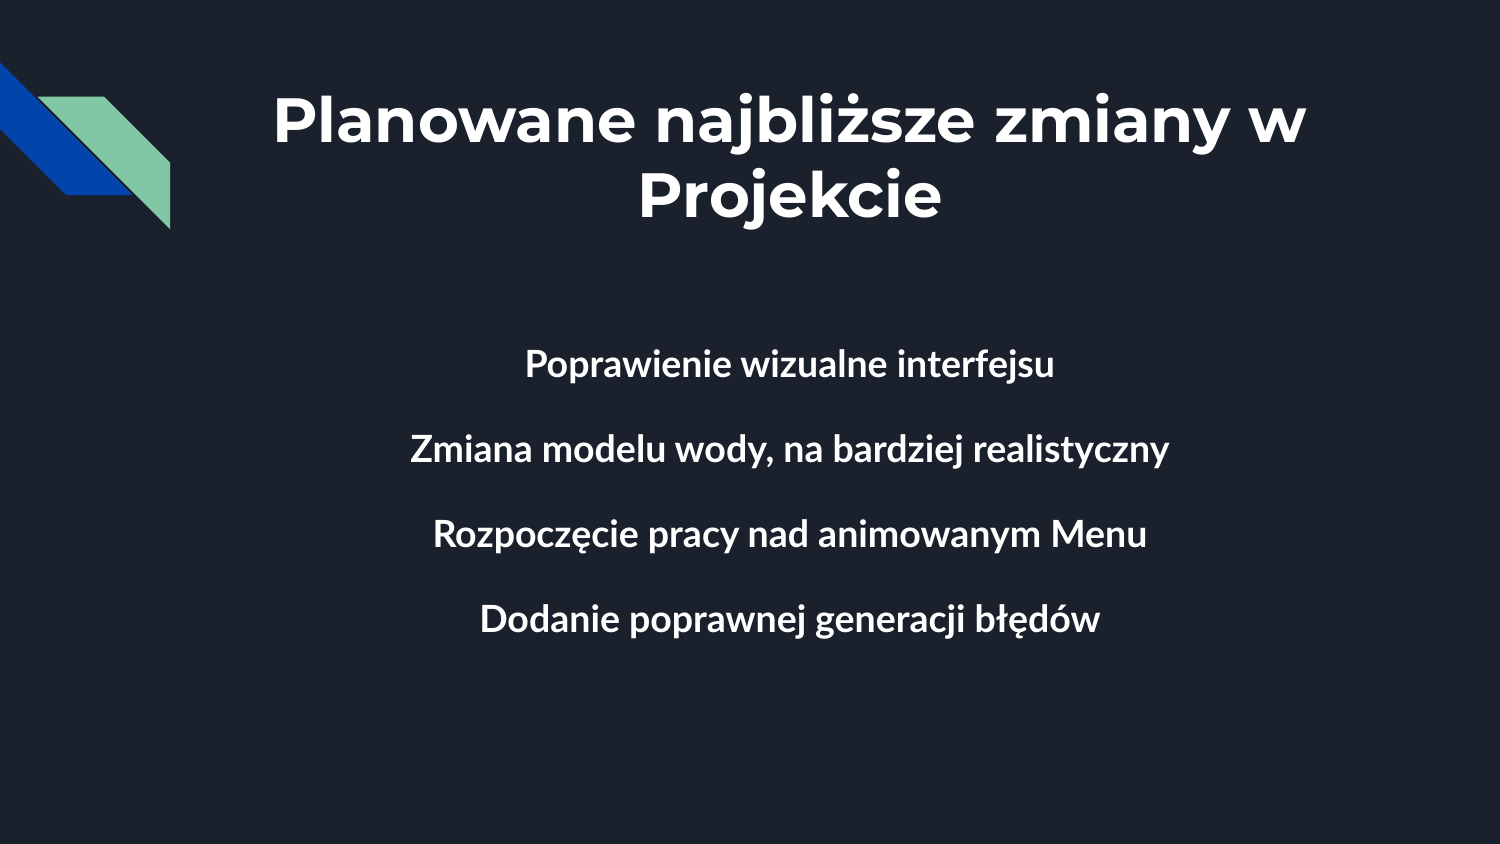

# Planowane najbliższe zmiany w Projekcie

Poprawienie wizualne interfejsu
Zmiana modelu wody, na bardziej realistyczny
Rozpoczęcie pracy nad animowanym Menu
Dodanie poprawnej generacji błędów